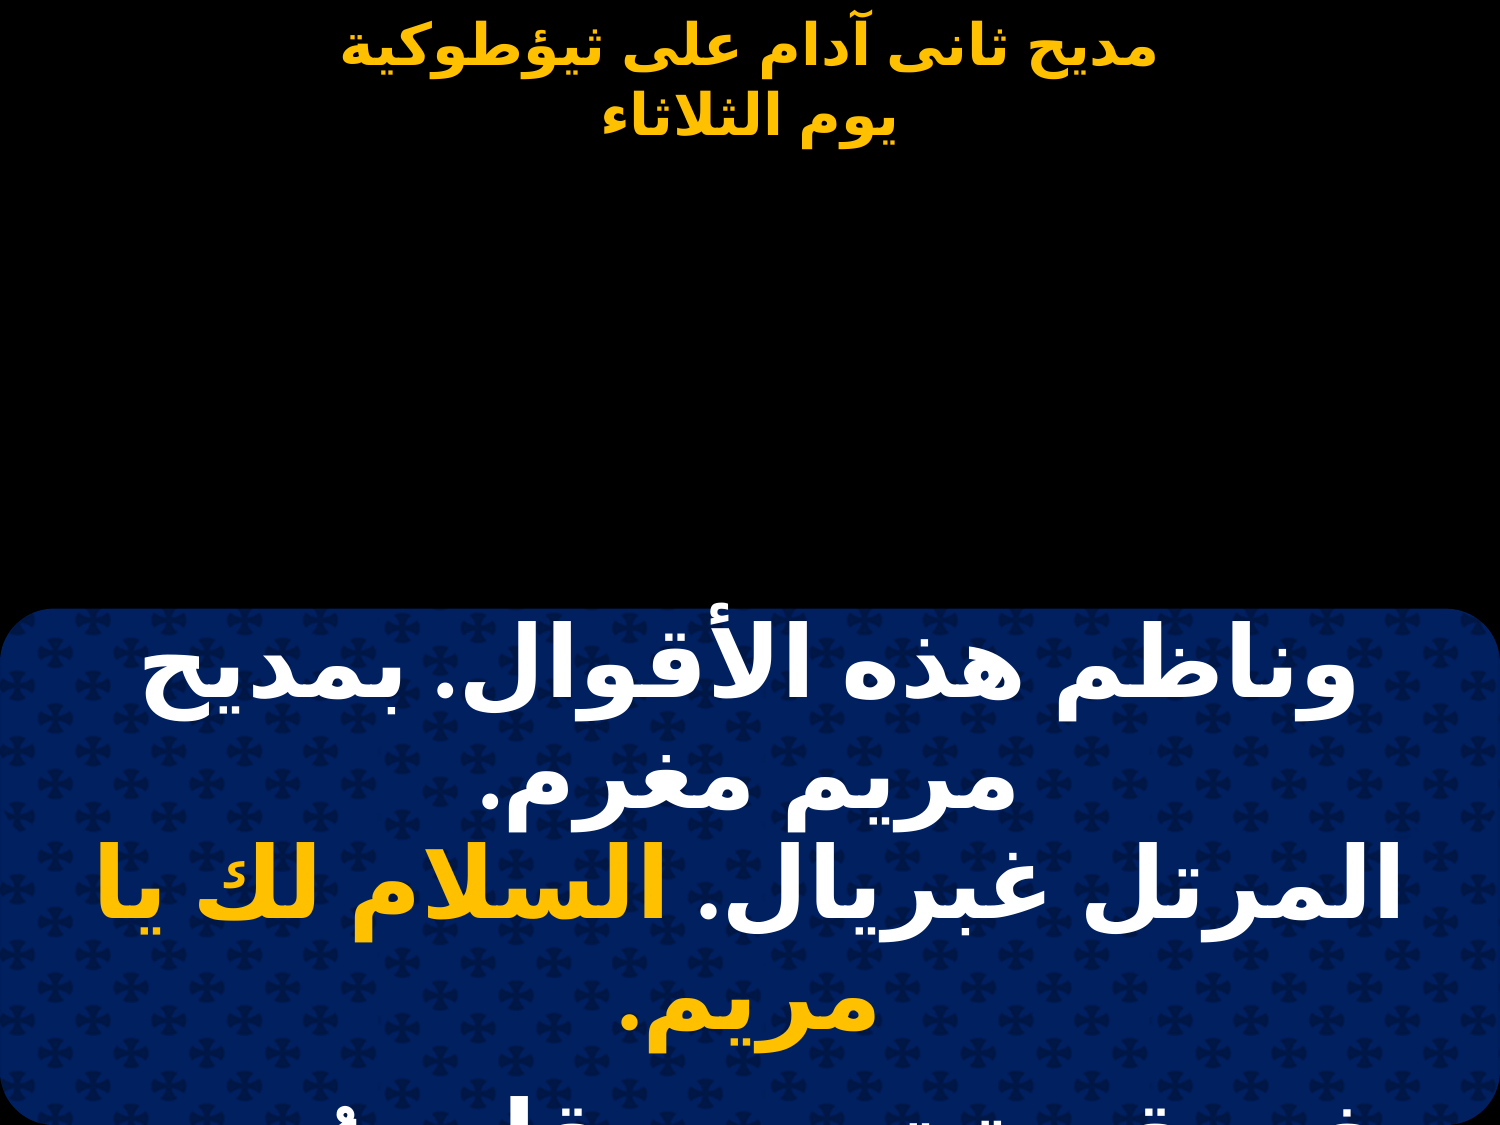

#
| وناظم هذه الأقوال. بمديح مريم مغرم. المرتل غبريال. السلام لك يا مريم. |
| --- |
|  |
| في قرية تسمى قاى. رُبيت بأفعال وندم. وابنك عونى ورجائى. السلام لك يا مريم. |